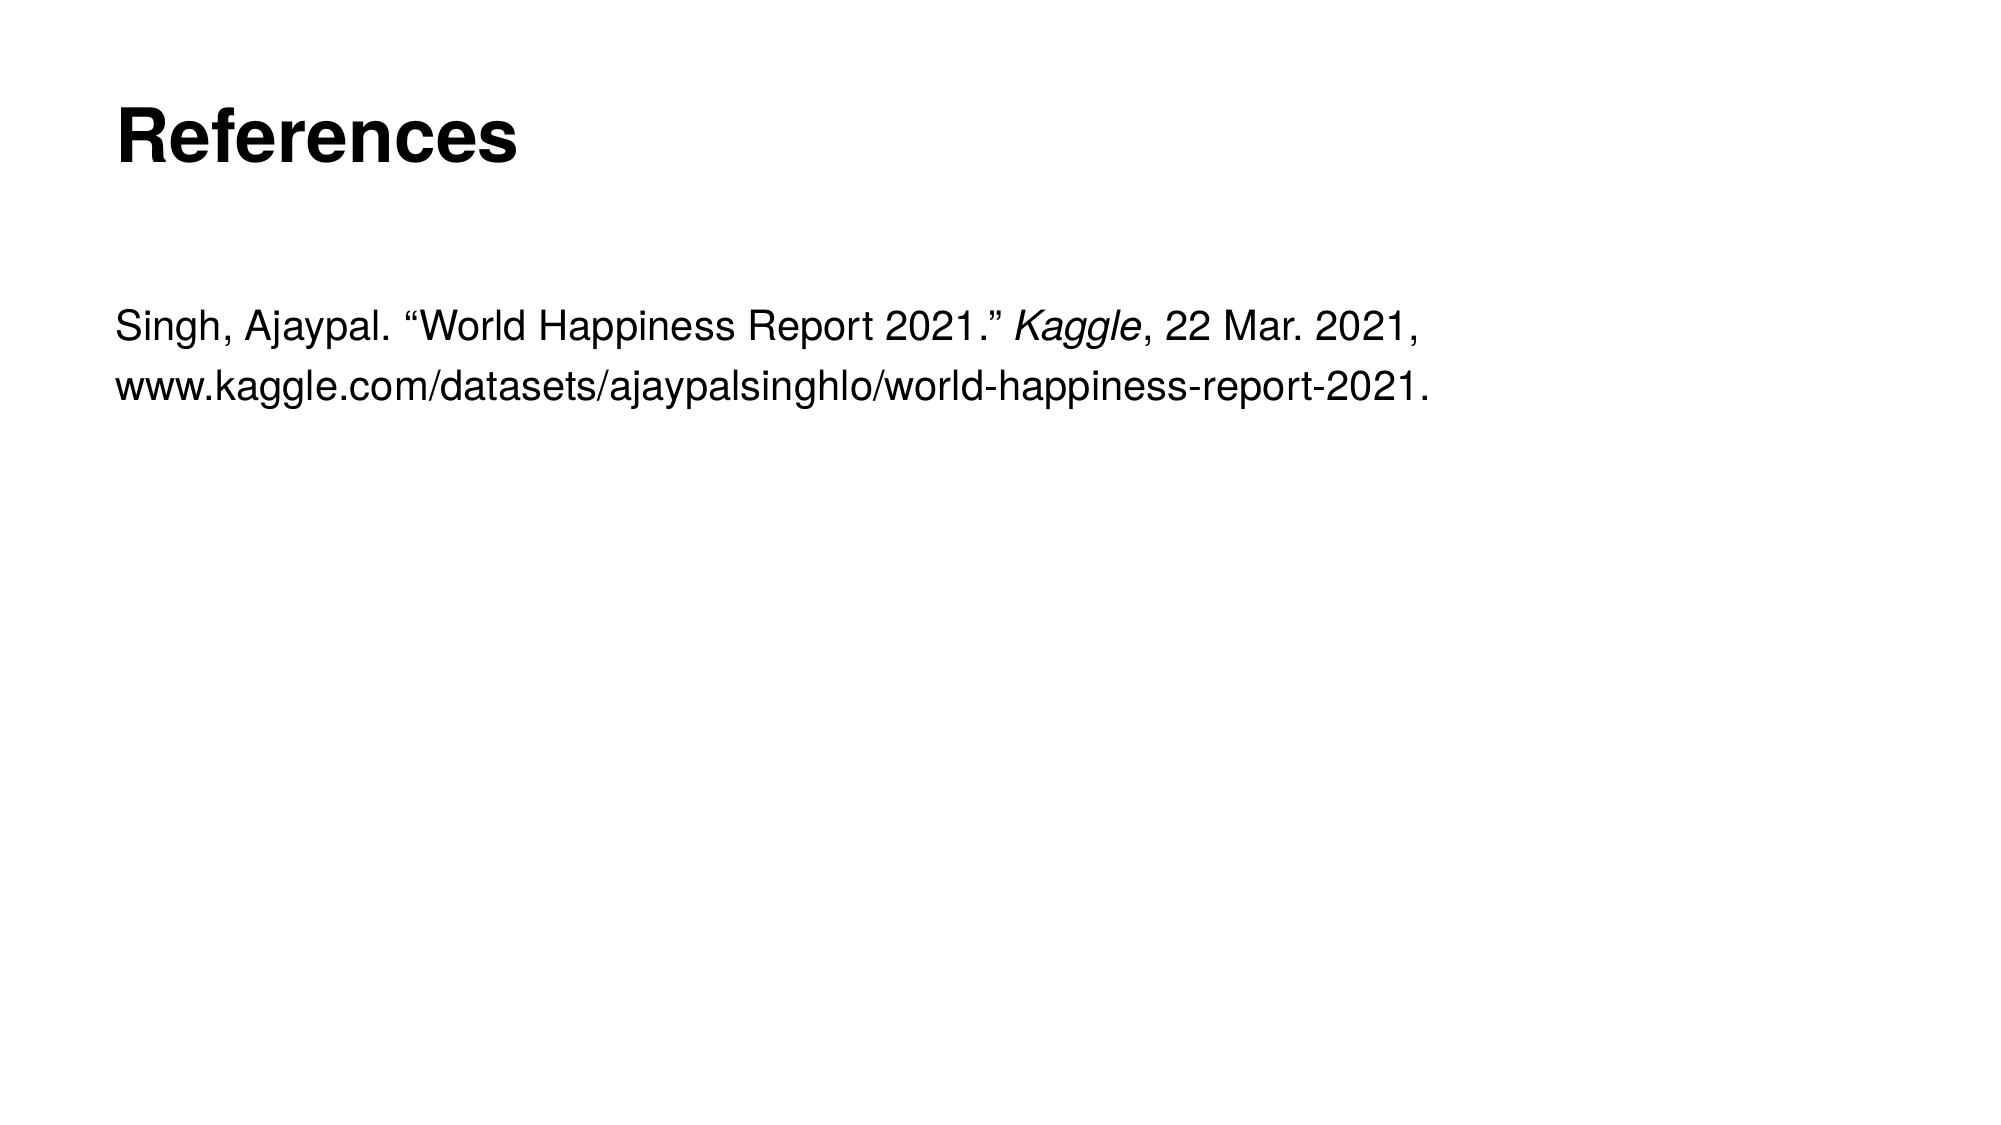

# References
Singh, Ajaypal. “World Happiness Report 2021.” Kaggle, 22 Mar. 2021, www.kaggle.com/datasets/ajaypalsinghlo/world-happiness-report-2021.